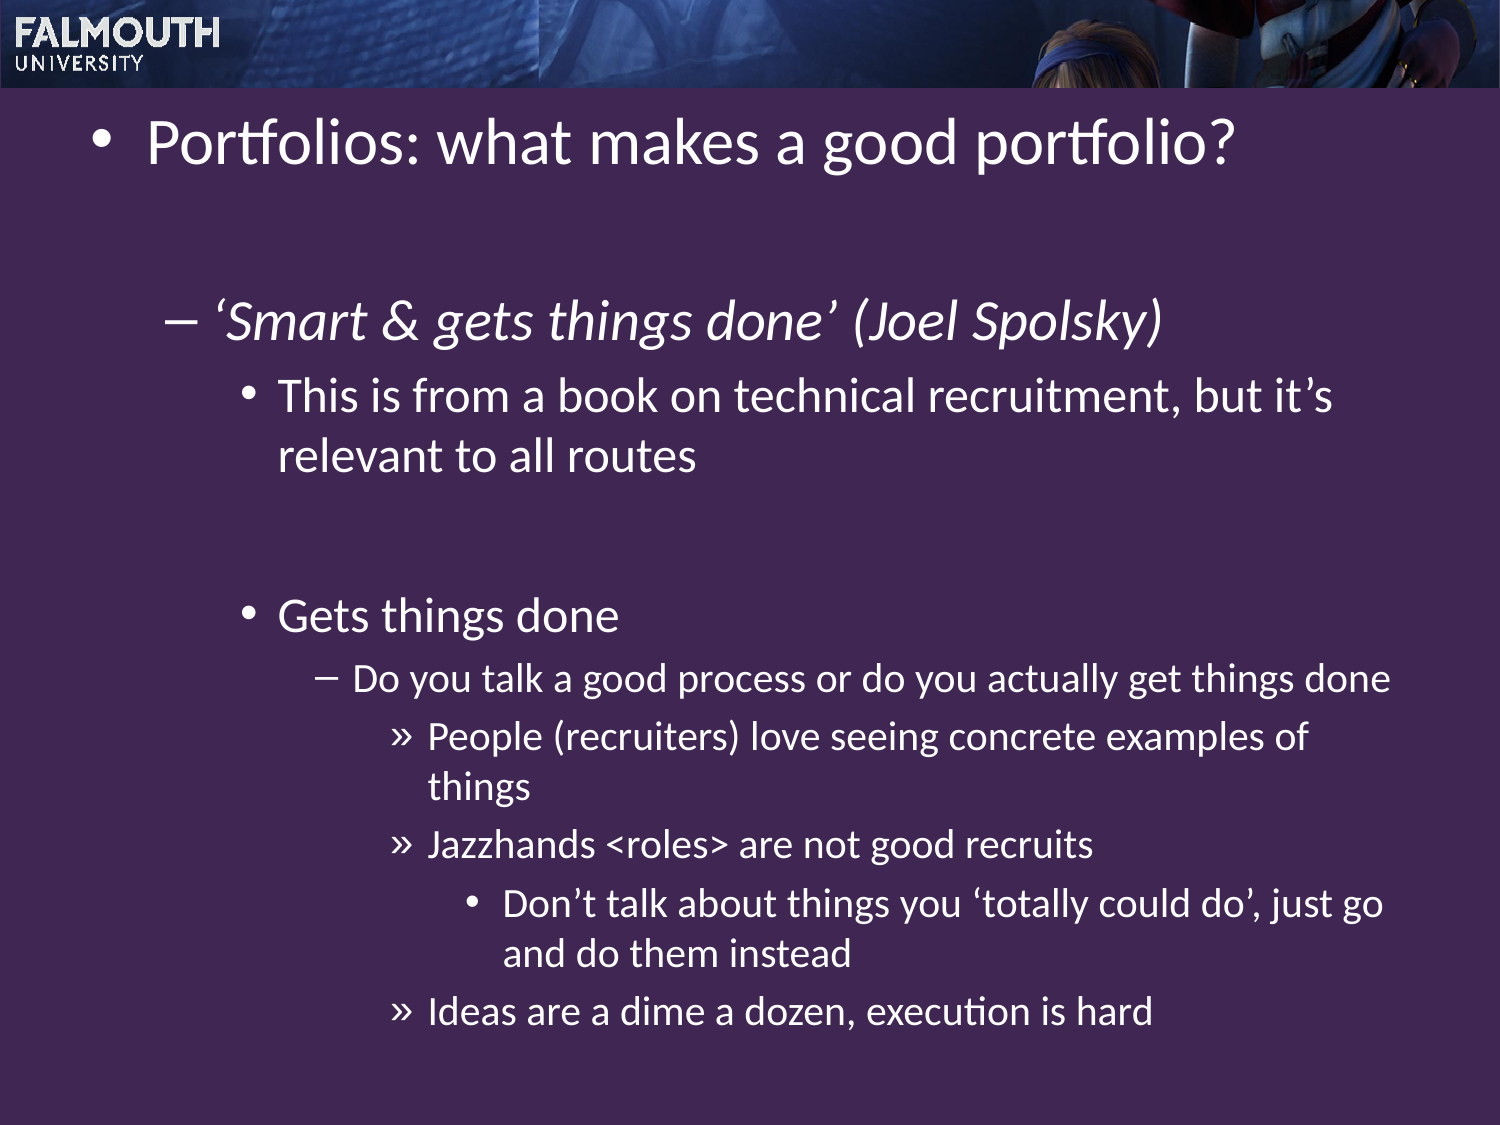

Portfolios: what makes a good portfolio?

‘Smart & gets things done’ (Joel Spolsky)
This is from a book on technical recruitment, but it’s relevant to all routes

Gets things done
Do you talk a good process or do you actually get things done
People (recruiters) love seeing concrete examples of things
Jazzhands <roles> are not good recruits
Don’t talk about things you ‘totally could do’, just go and do them instead
Ideas are a dime a dozen, execution is hard